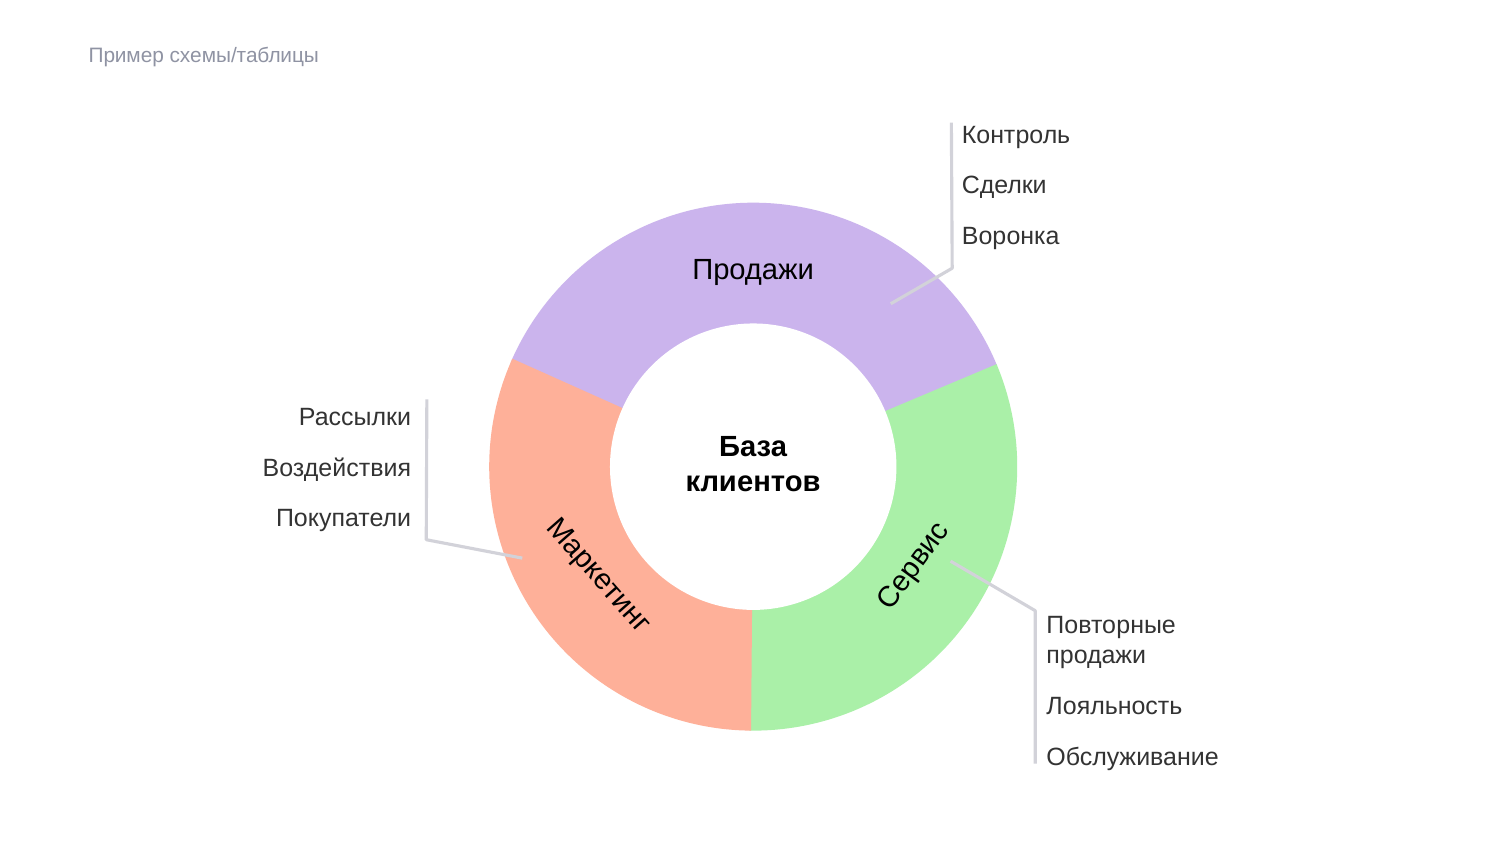

Пример схемы/таблицы
Контроль
Сделки
Воронка

Продажи

Рассылки
Воздействия
Покупатели
База клиентов
Сервис
Маркетинг

Повторные продажи
Лояльность
Обслуживание